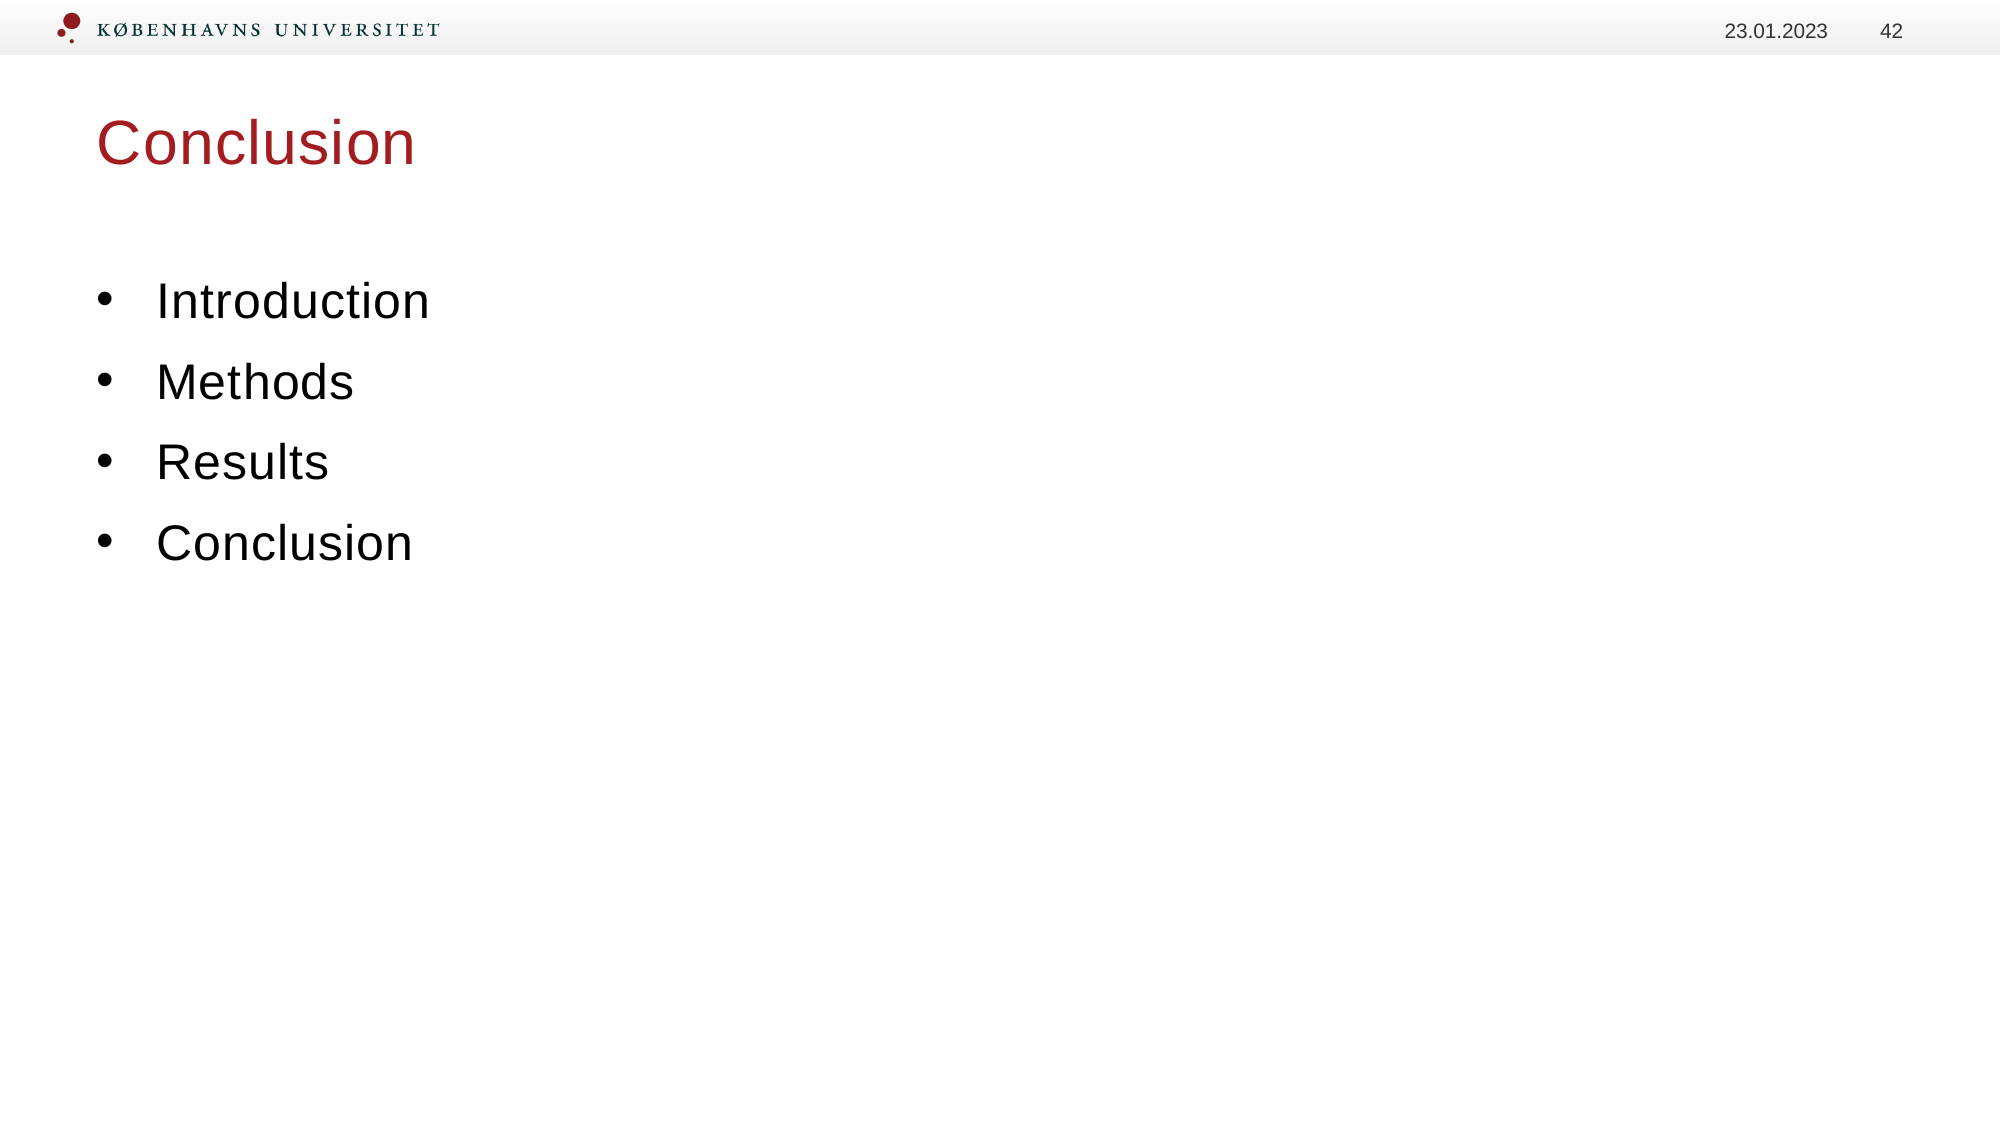

23.01.2023
42
# Conclusion
Introduction
Methods
Results
Conclusion